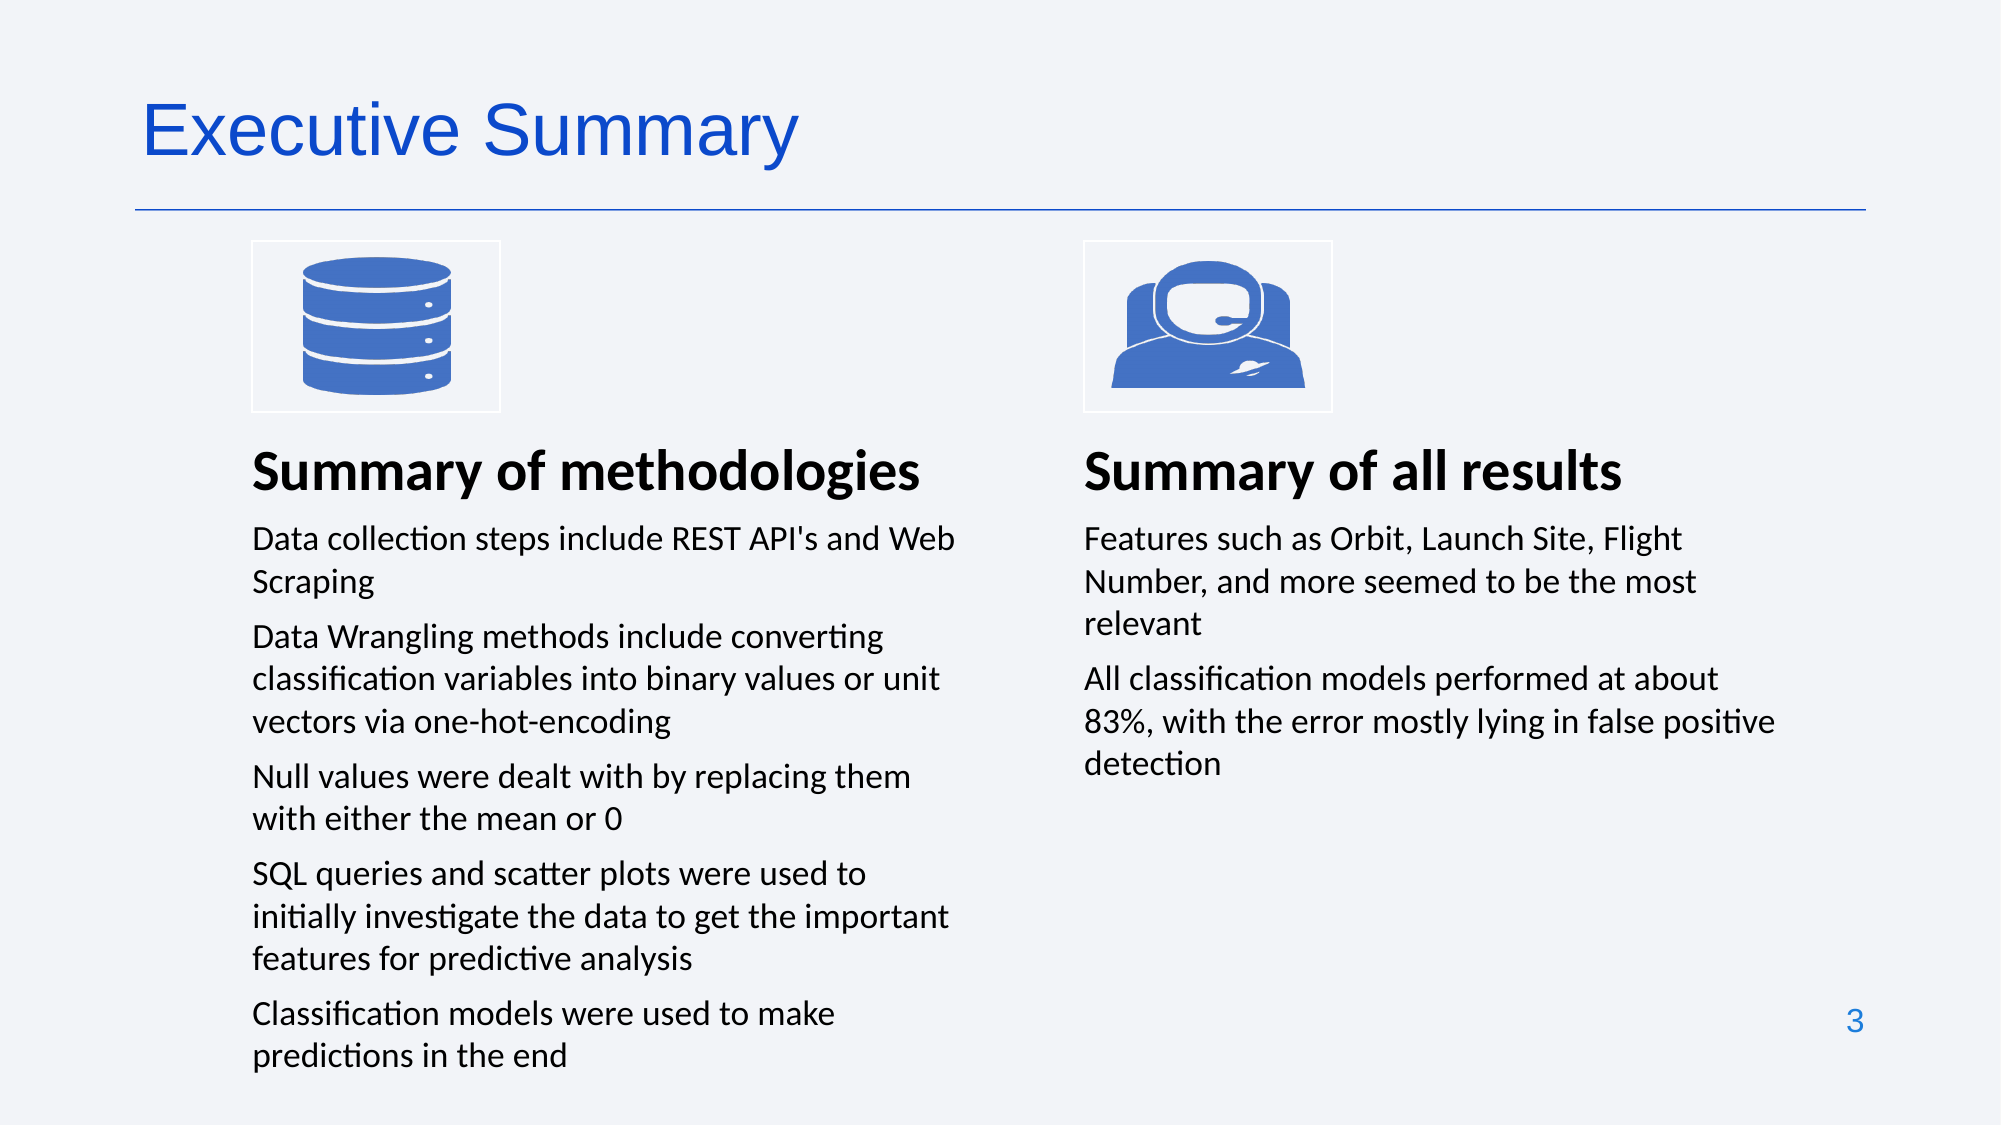

Executive Summary
Summary of methodologies
Data collection steps include REST API's and Web Scraping
Data Wrangling methods include converting classification variables into binary values or unit vectors via one-hot-encoding
Null values were dealt with by replacing them with either the mean or 0
SQL queries and scatter plots were used to initially investigate the data to get the important features for predictive analysis
Classification models were used to make predictions in the end
Summary of all results
Features such as Orbit, Launch Site, Flight Number, and more seemed to be the most relevant
All classification models performed at about 83%, with the error mostly lying in false positive detection
3